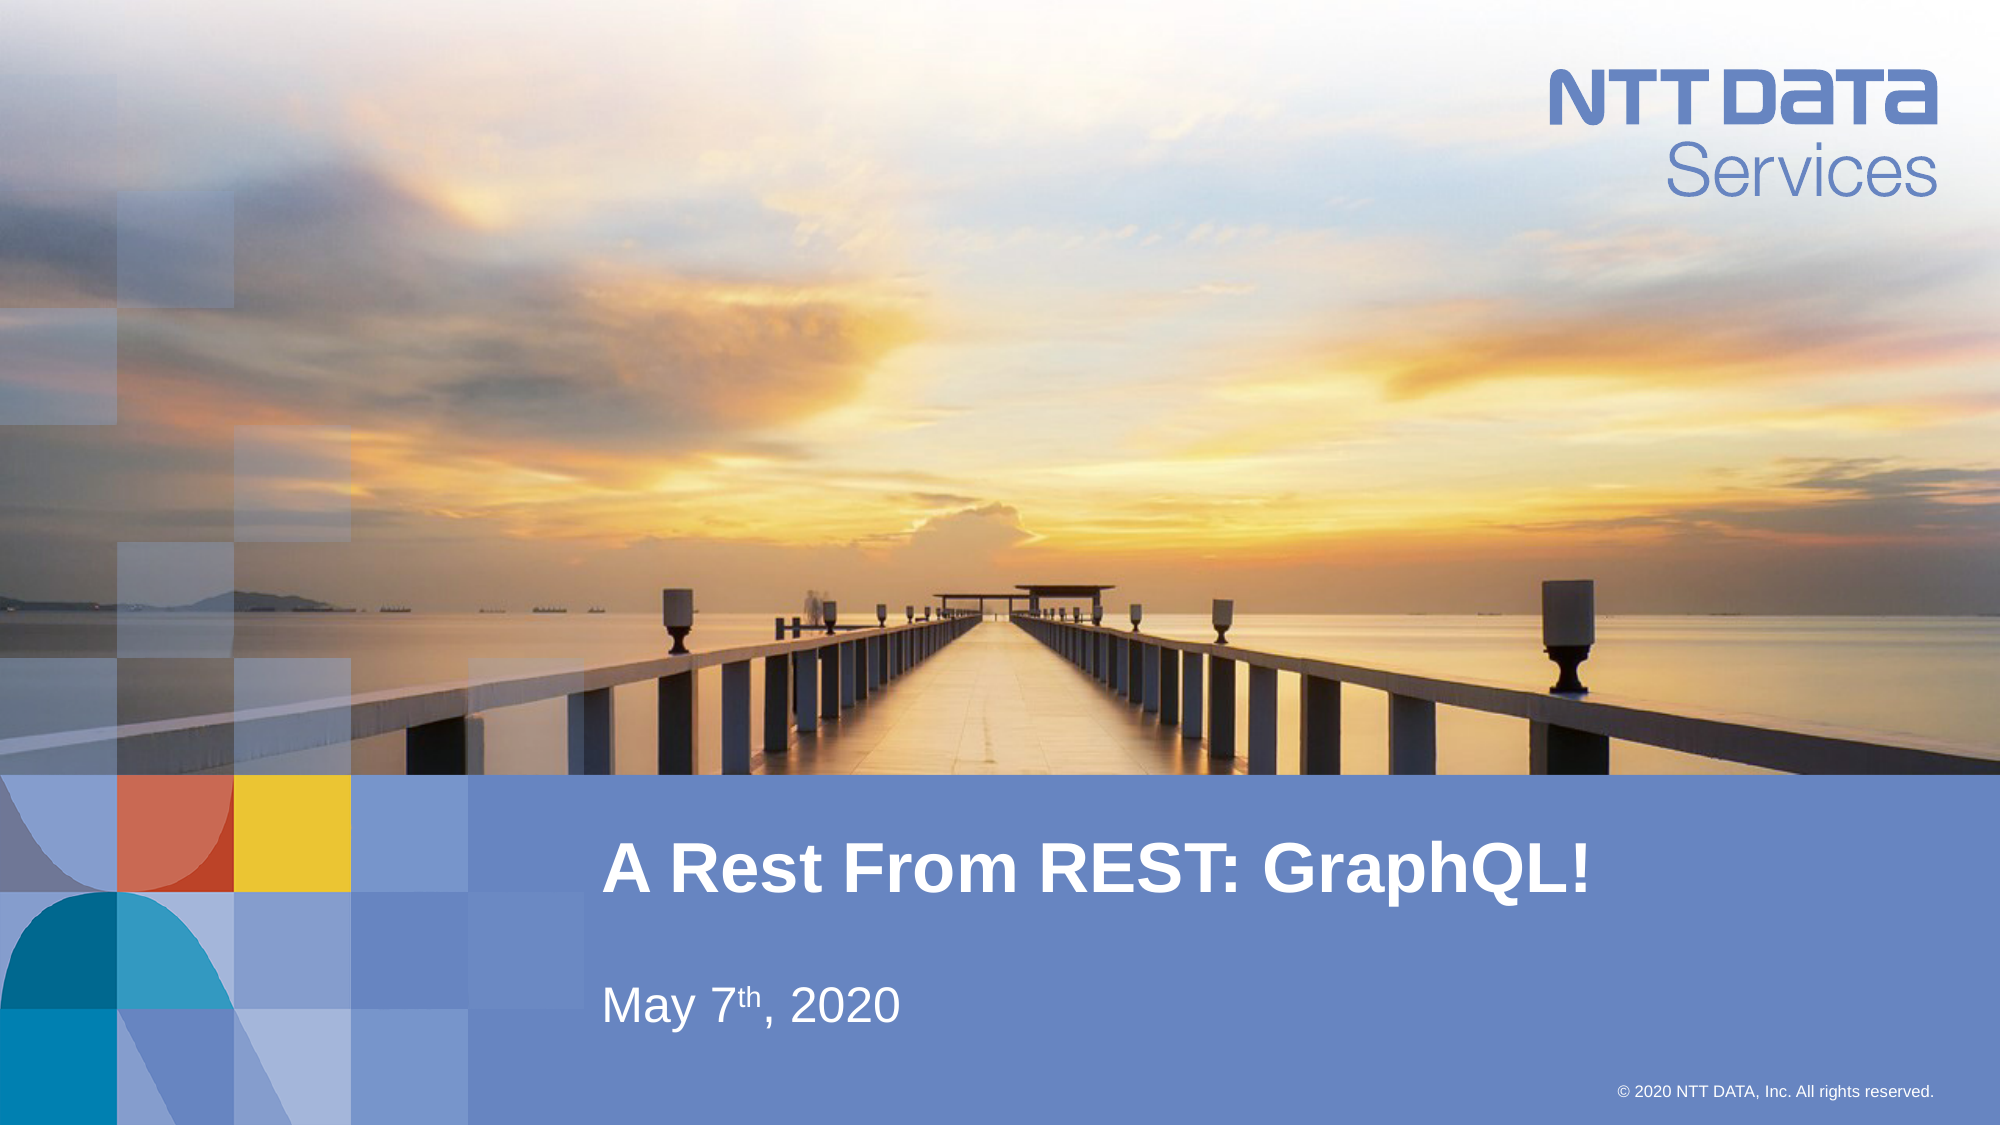

# A Rest From REST: GraphQL!
May 7th, 2020